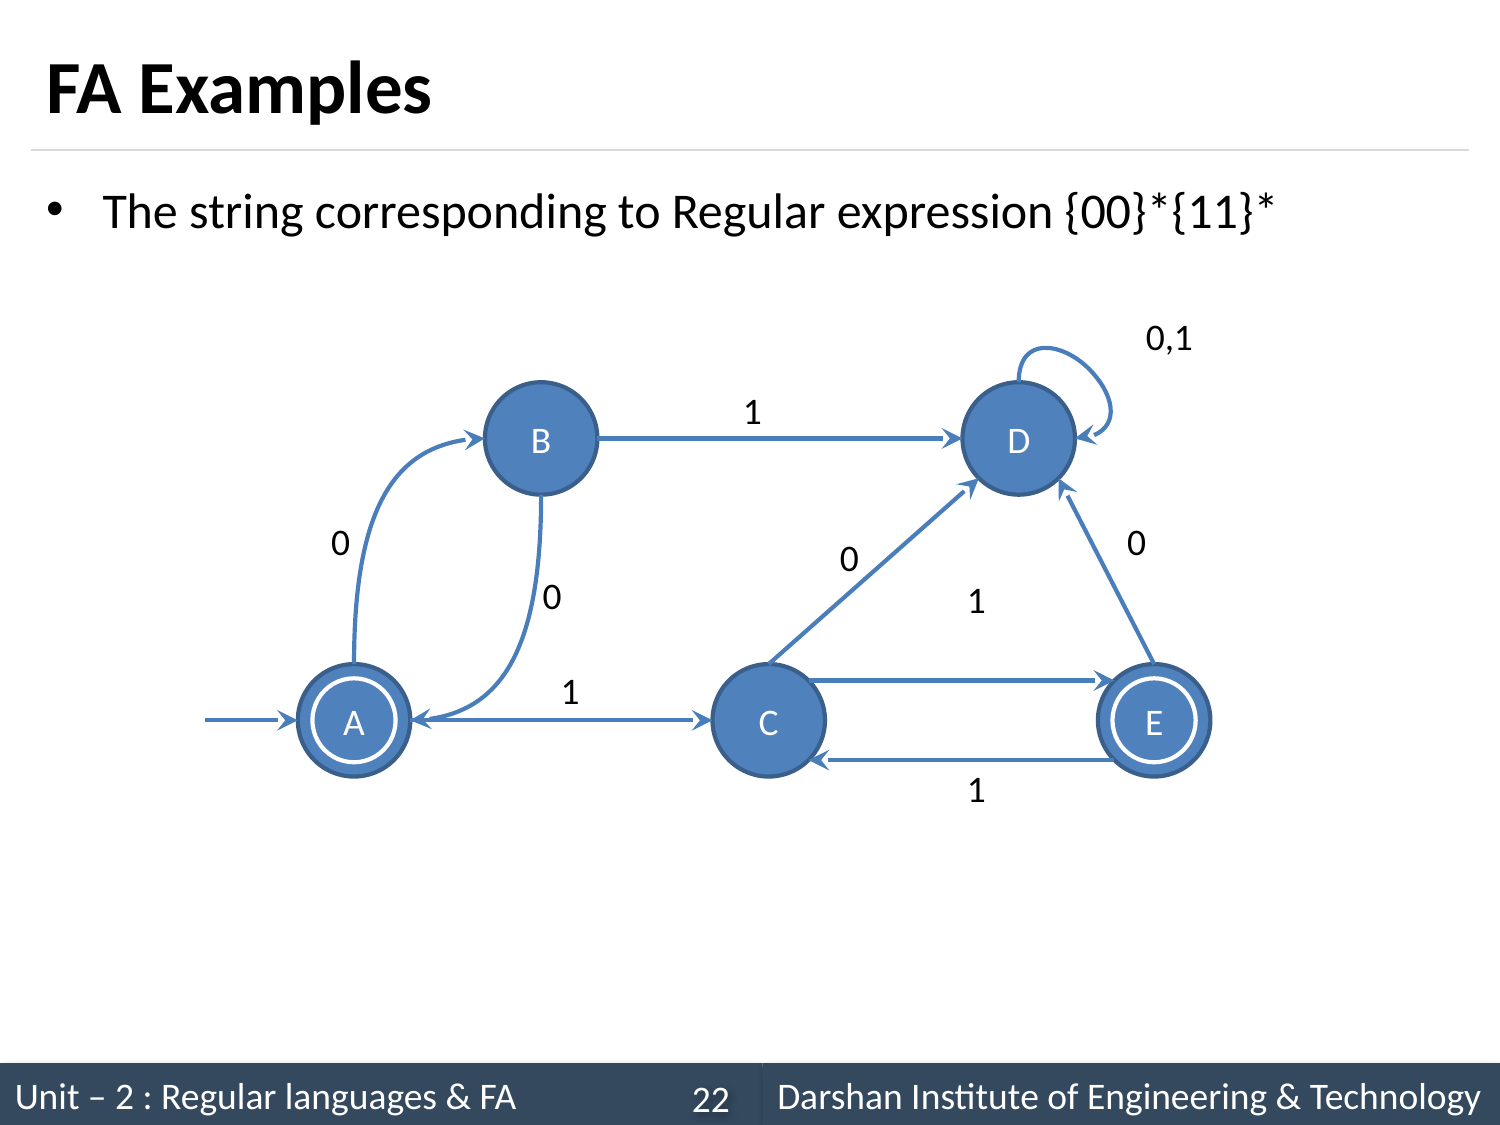

# FA Examples
The string corresponding to Regular expression {00}*{11}*
0,1
1
B
D
0
0
0
0
1
1
A
C
E

1